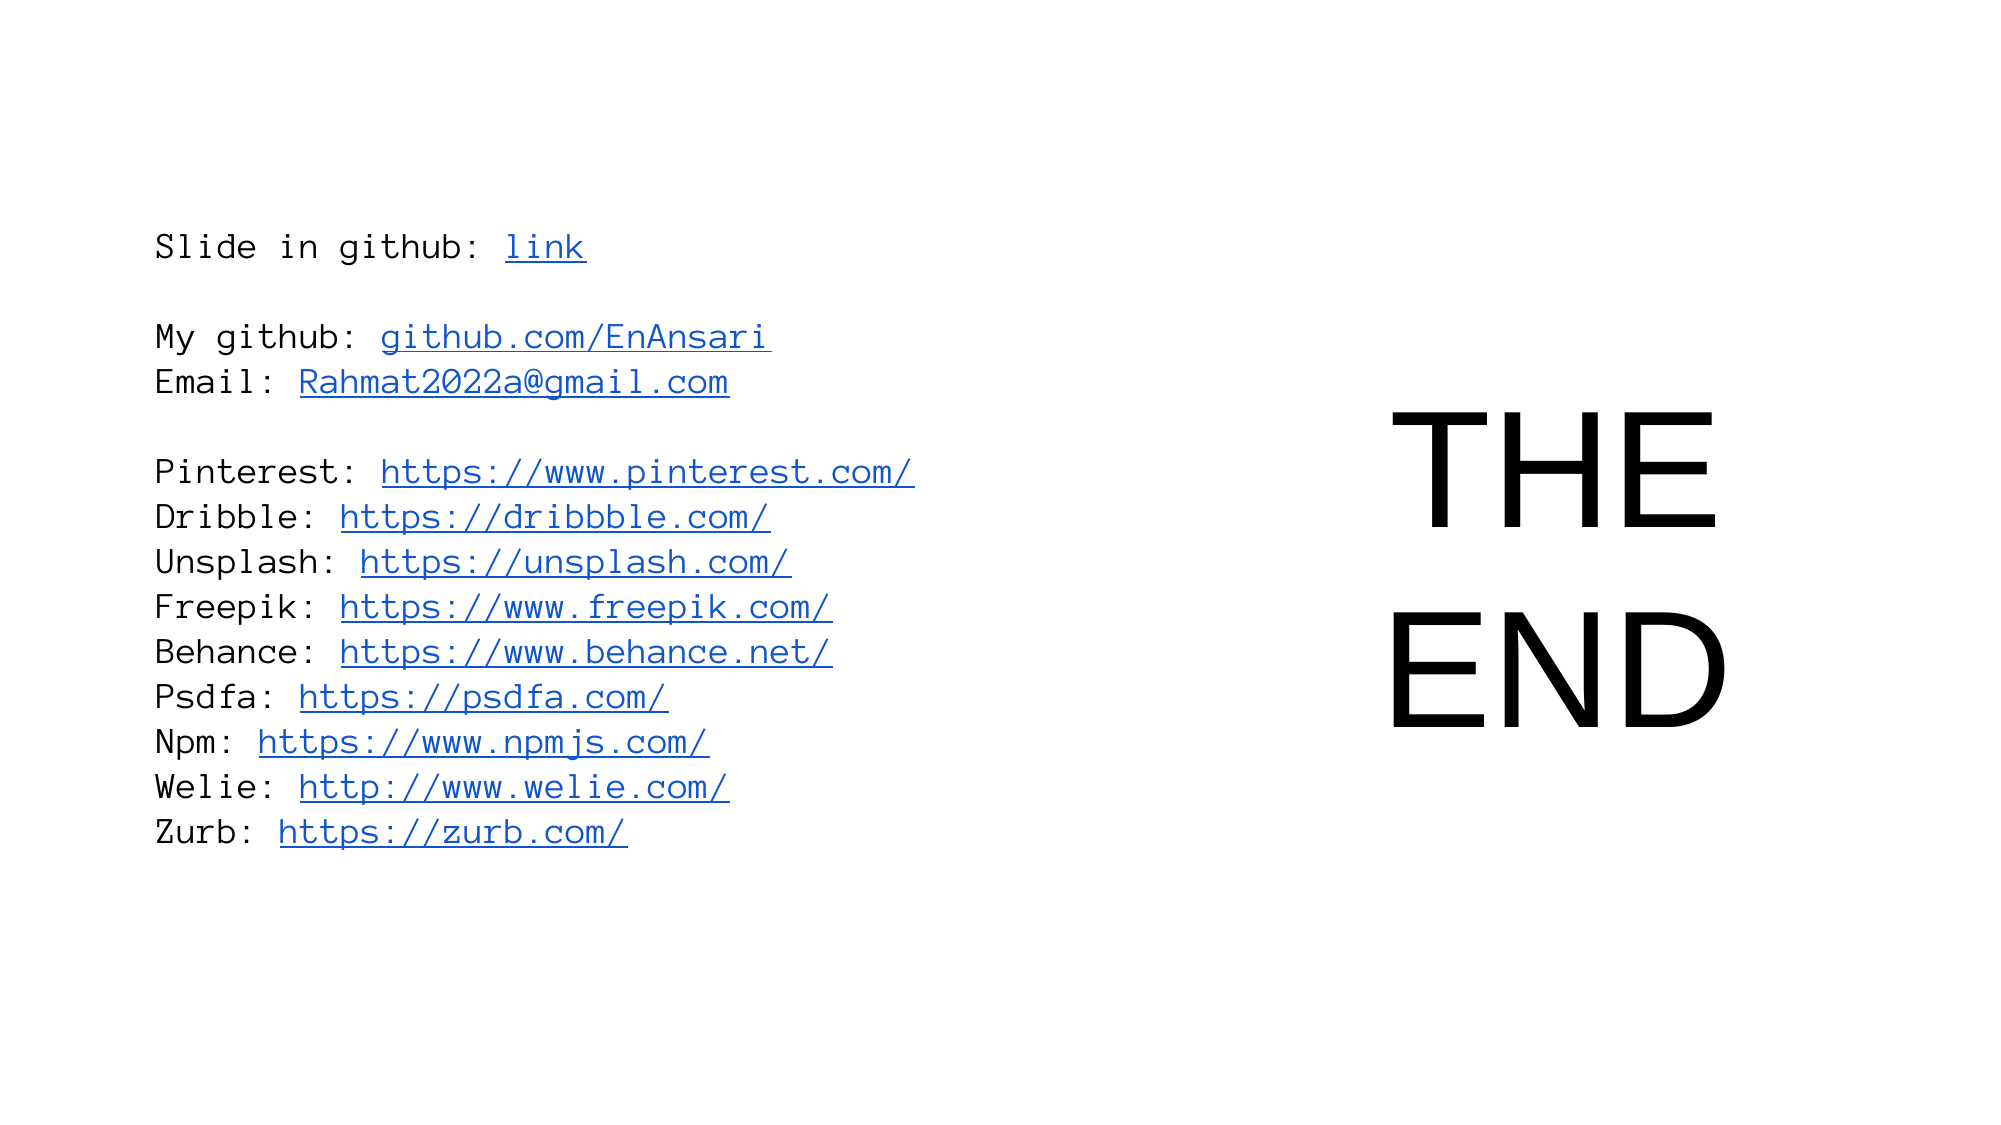

Slide in github: link

My github: github.com/EnAnsari
Email: Rahmat2022a@gmail.com

Pinterest: https://www.pinterest.com/
Dribble: https://dribbble.com/
Unsplash: https://unsplash.com/
Freepik: https://www.freepik.com/
Behance: https://www.behance.net/
Psdfa: https://psdfa.com/
Npm: https://www.npmjs.com/
Welie: http://www.welie.com/
Zurb: https://zurb.com/

THE
END